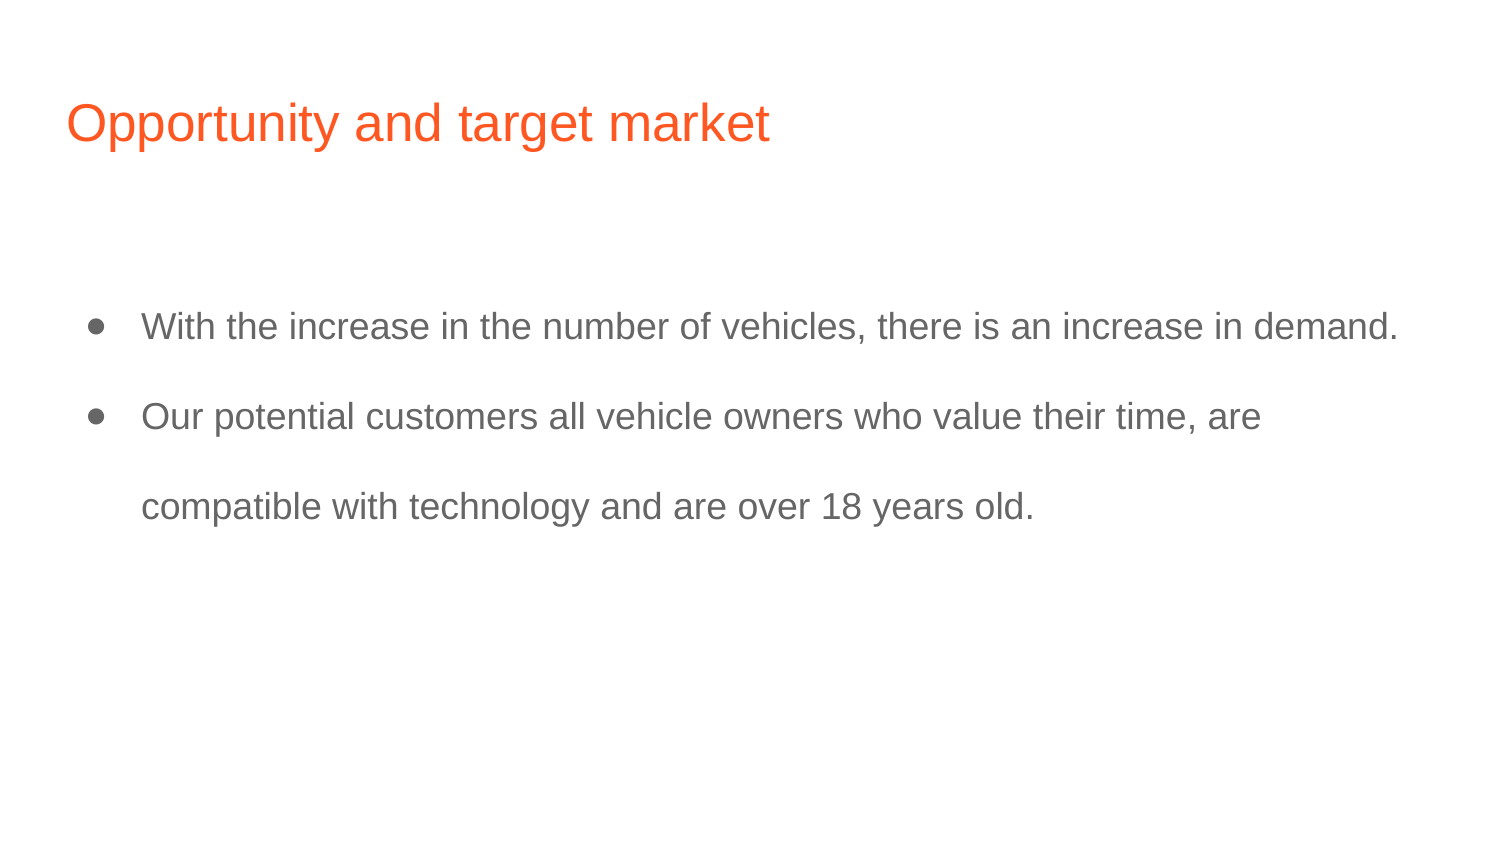

# Opportunity and target market

With the increase in the number of vehicles, there is an increase in demand.
Our potential customers all vehicle owners who value their time, are compatible with technology and are over 18 years old.